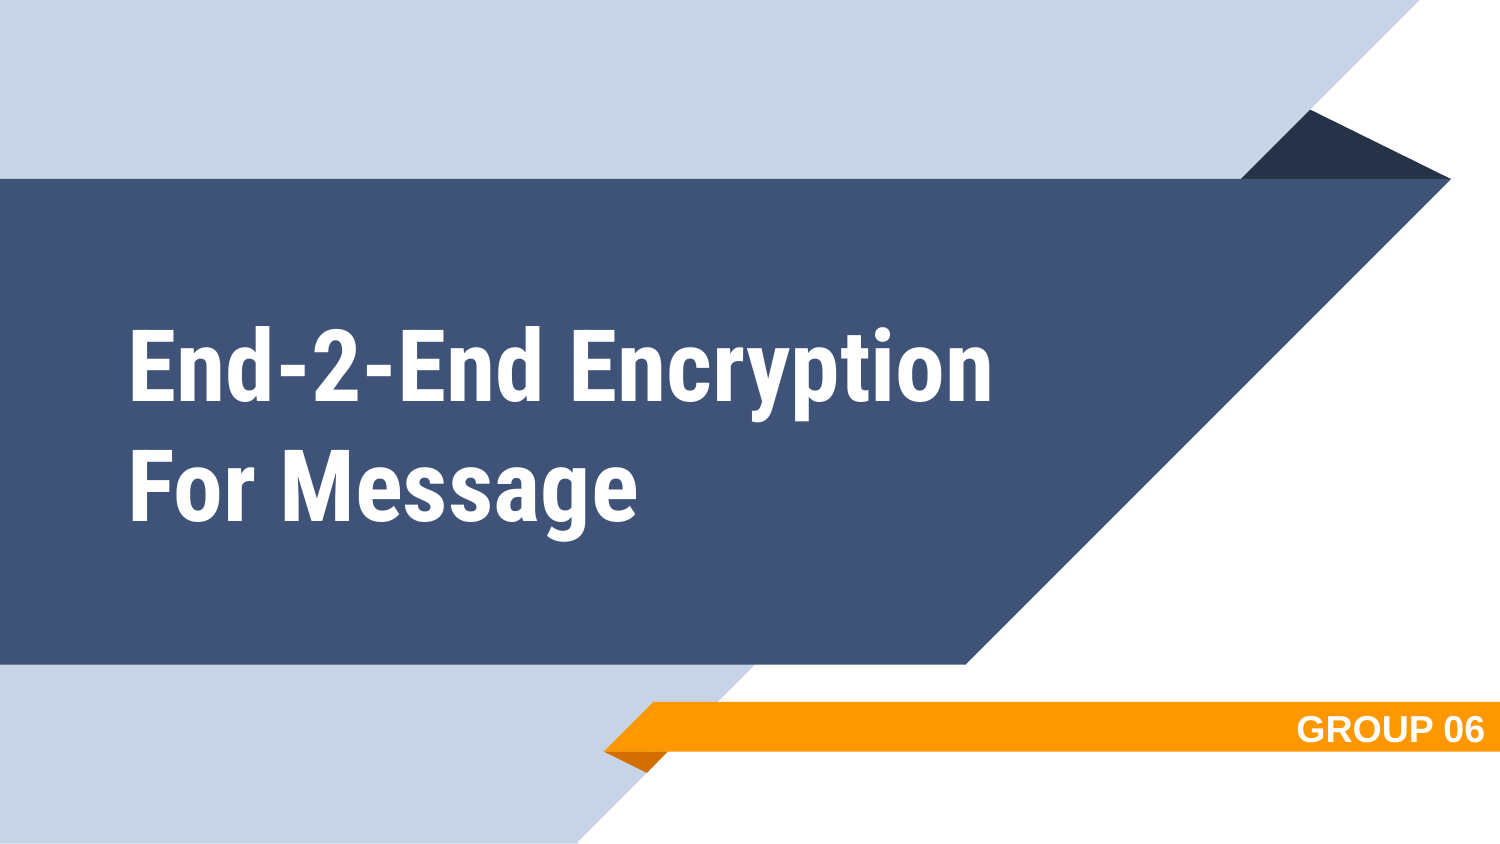

# End-2-End Encryption For Message
GROUP 06
17